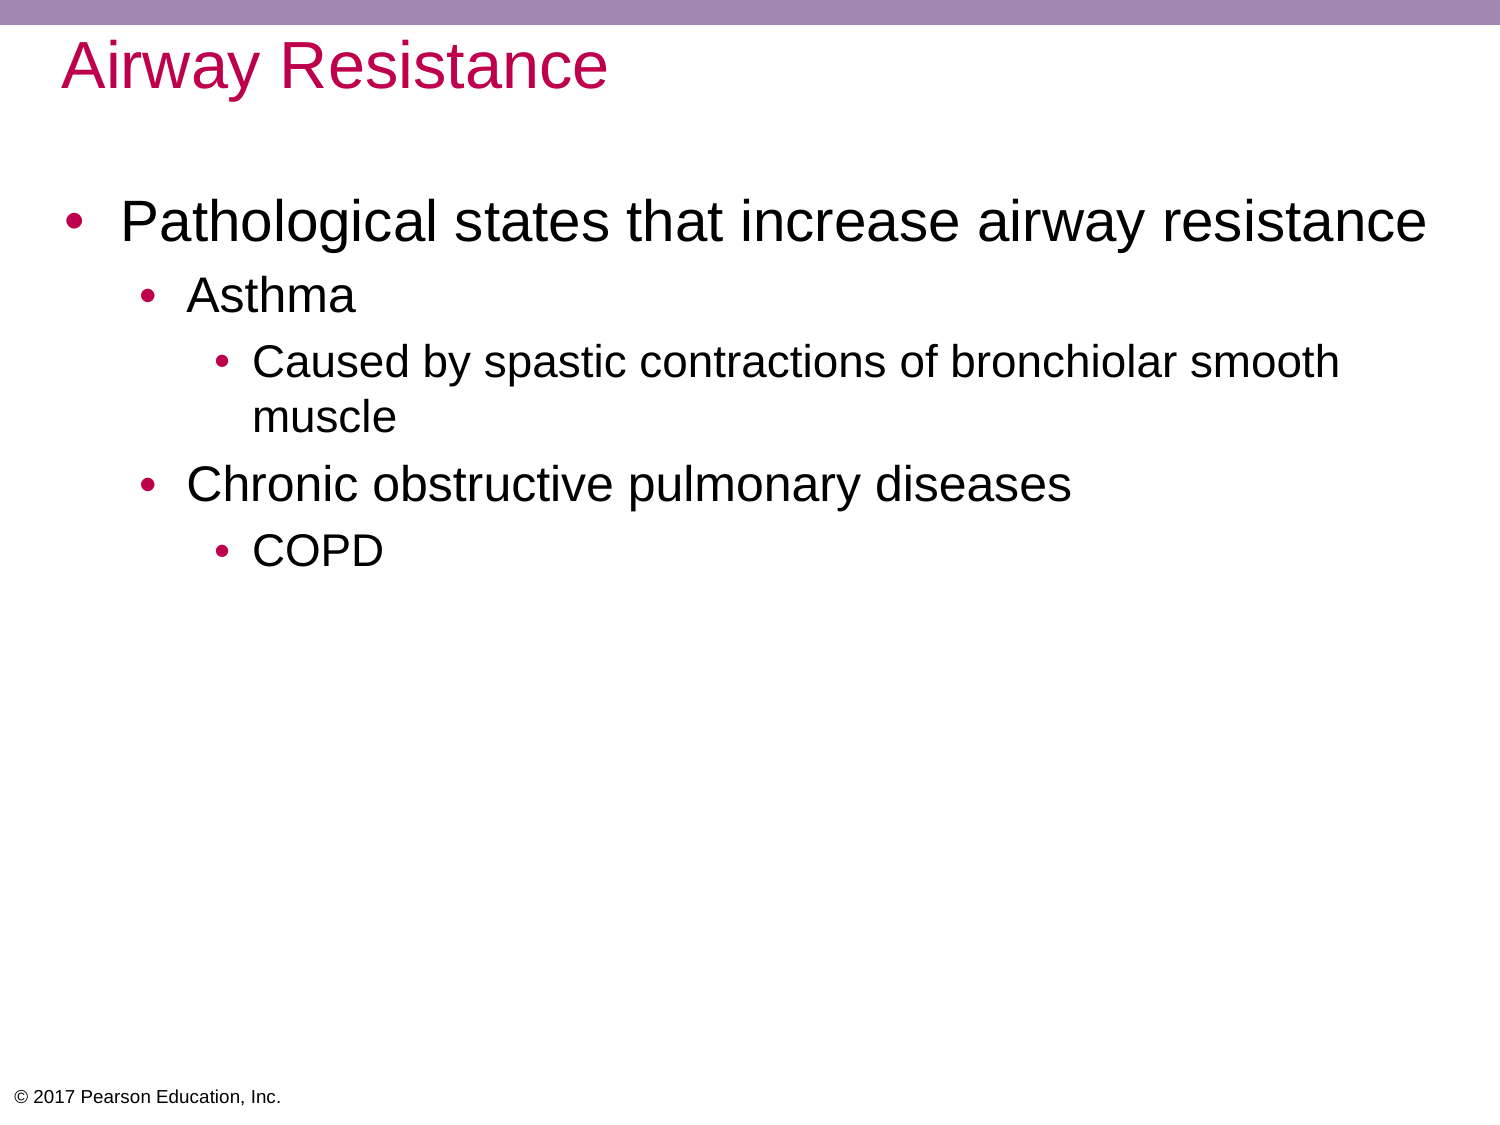

# Airway Resistance
Pathological states that increase airway resistance
Asthma
Caused by spastic contractions of bronchiolar smooth muscle
Chronic obstructive pulmonary diseases
COPD